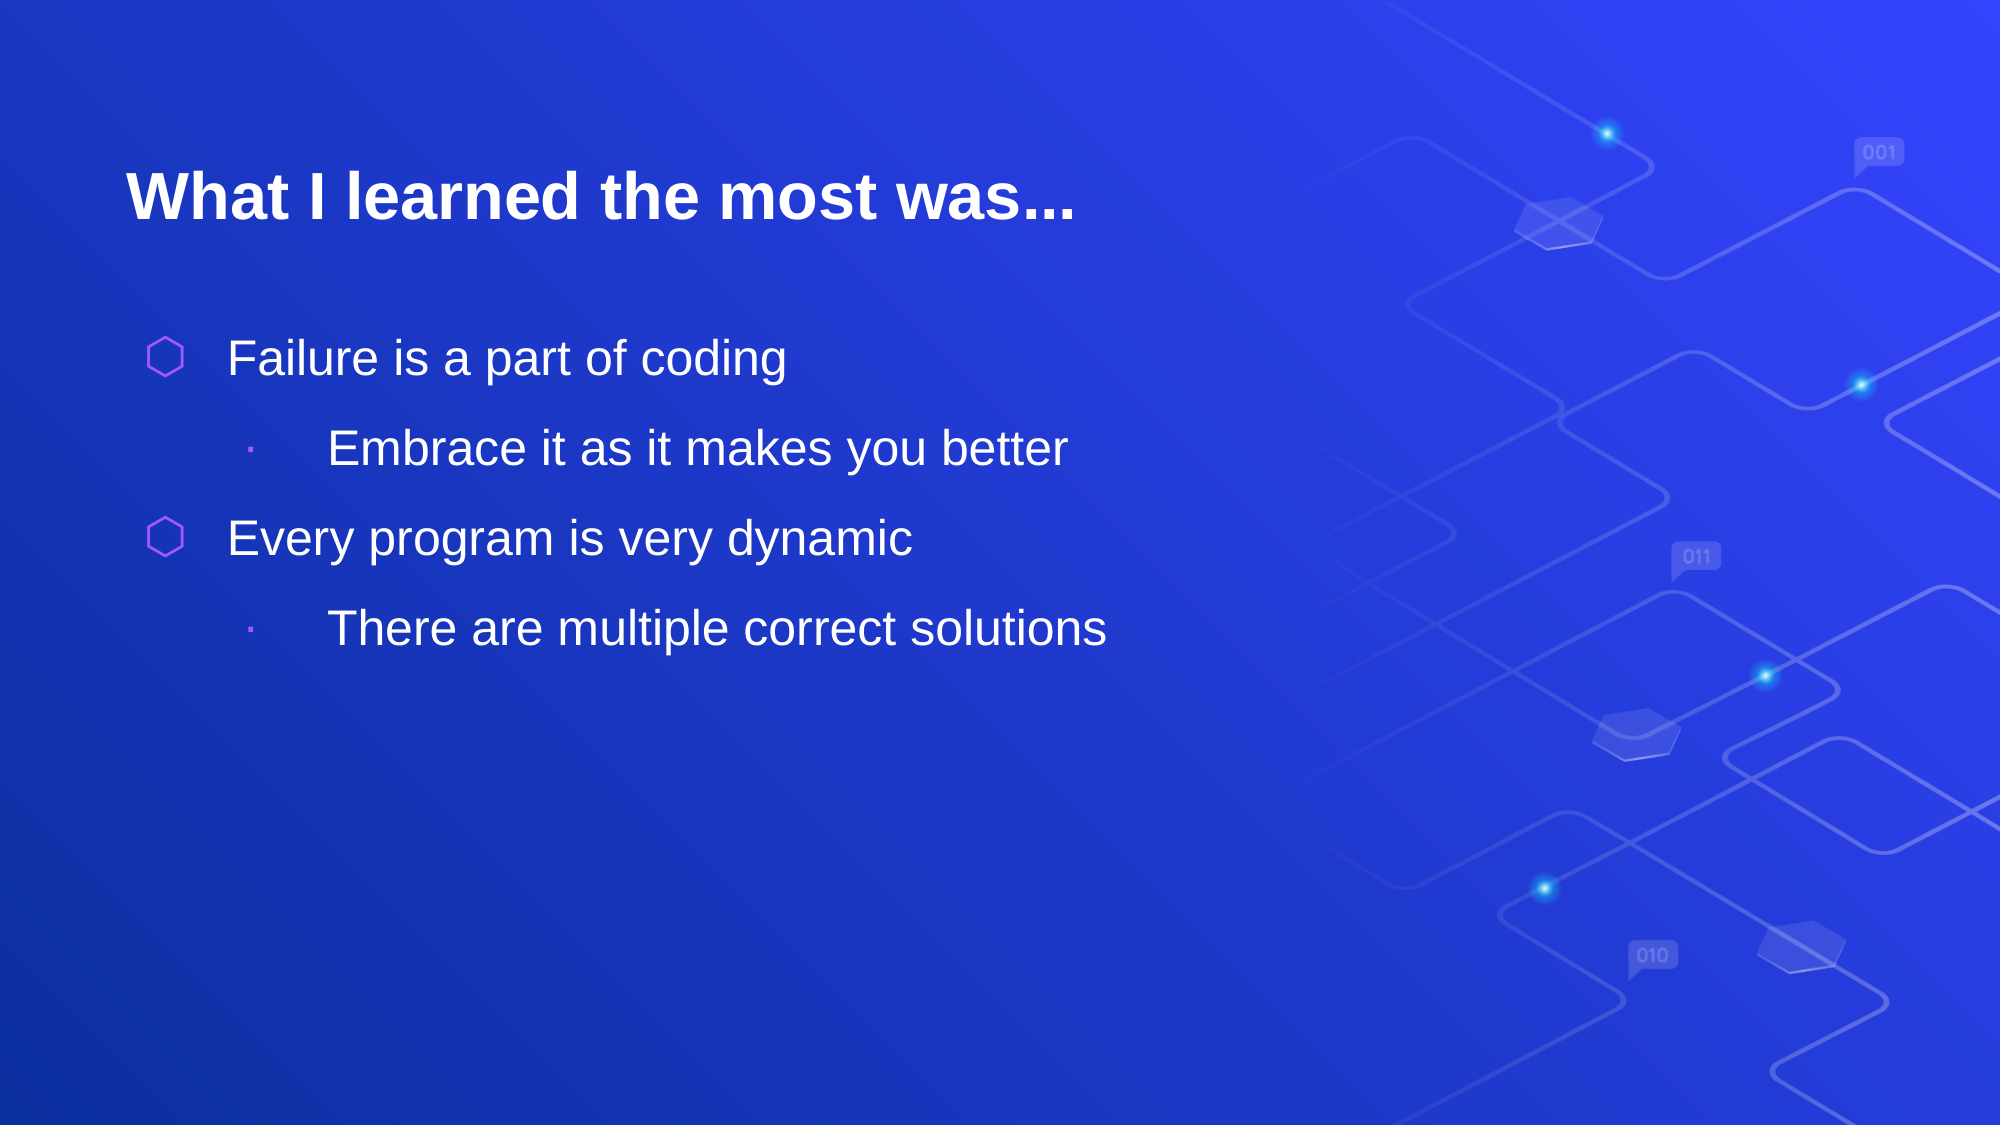

# What I learned the most was...
Failure is a part of coding
Embrace it as it makes you better
Every program is very dynamic
There are multiple correct solutions